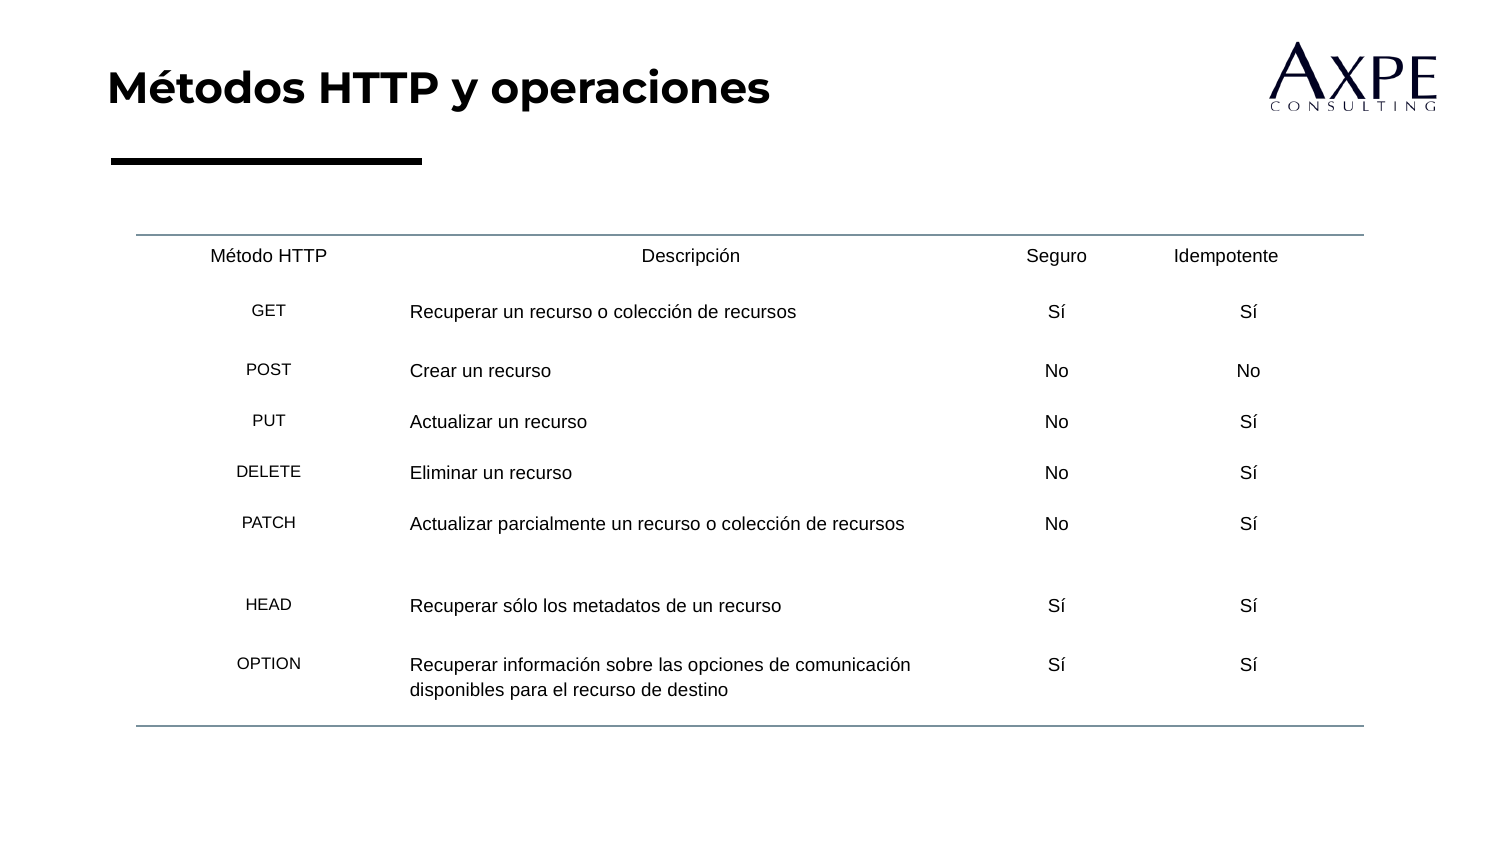

Métodos HTTP y operaciones
| Método HTTP | Descripción | Seguro | Idempotente |
| --- | --- | --- | --- |
| GET | Recuperar un recurso o colección de recursos | Sí | Sí |
| POST | Crear un recurso | No | No |
| PUT | Actualizar un recurso | No | Sí |
| DELETE | Eliminar un recurso | No | Sí |
| PATCH | Actualizar parcialmente un recurso o colección de recursos | No | Sí |
| HEAD | Recuperar sólo los metadatos de un recurso | Sí | Sí |
| OPTION | Recuperar información sobre las opciones de comunicación disponibles para el recurso de destino | Sí | Sí |